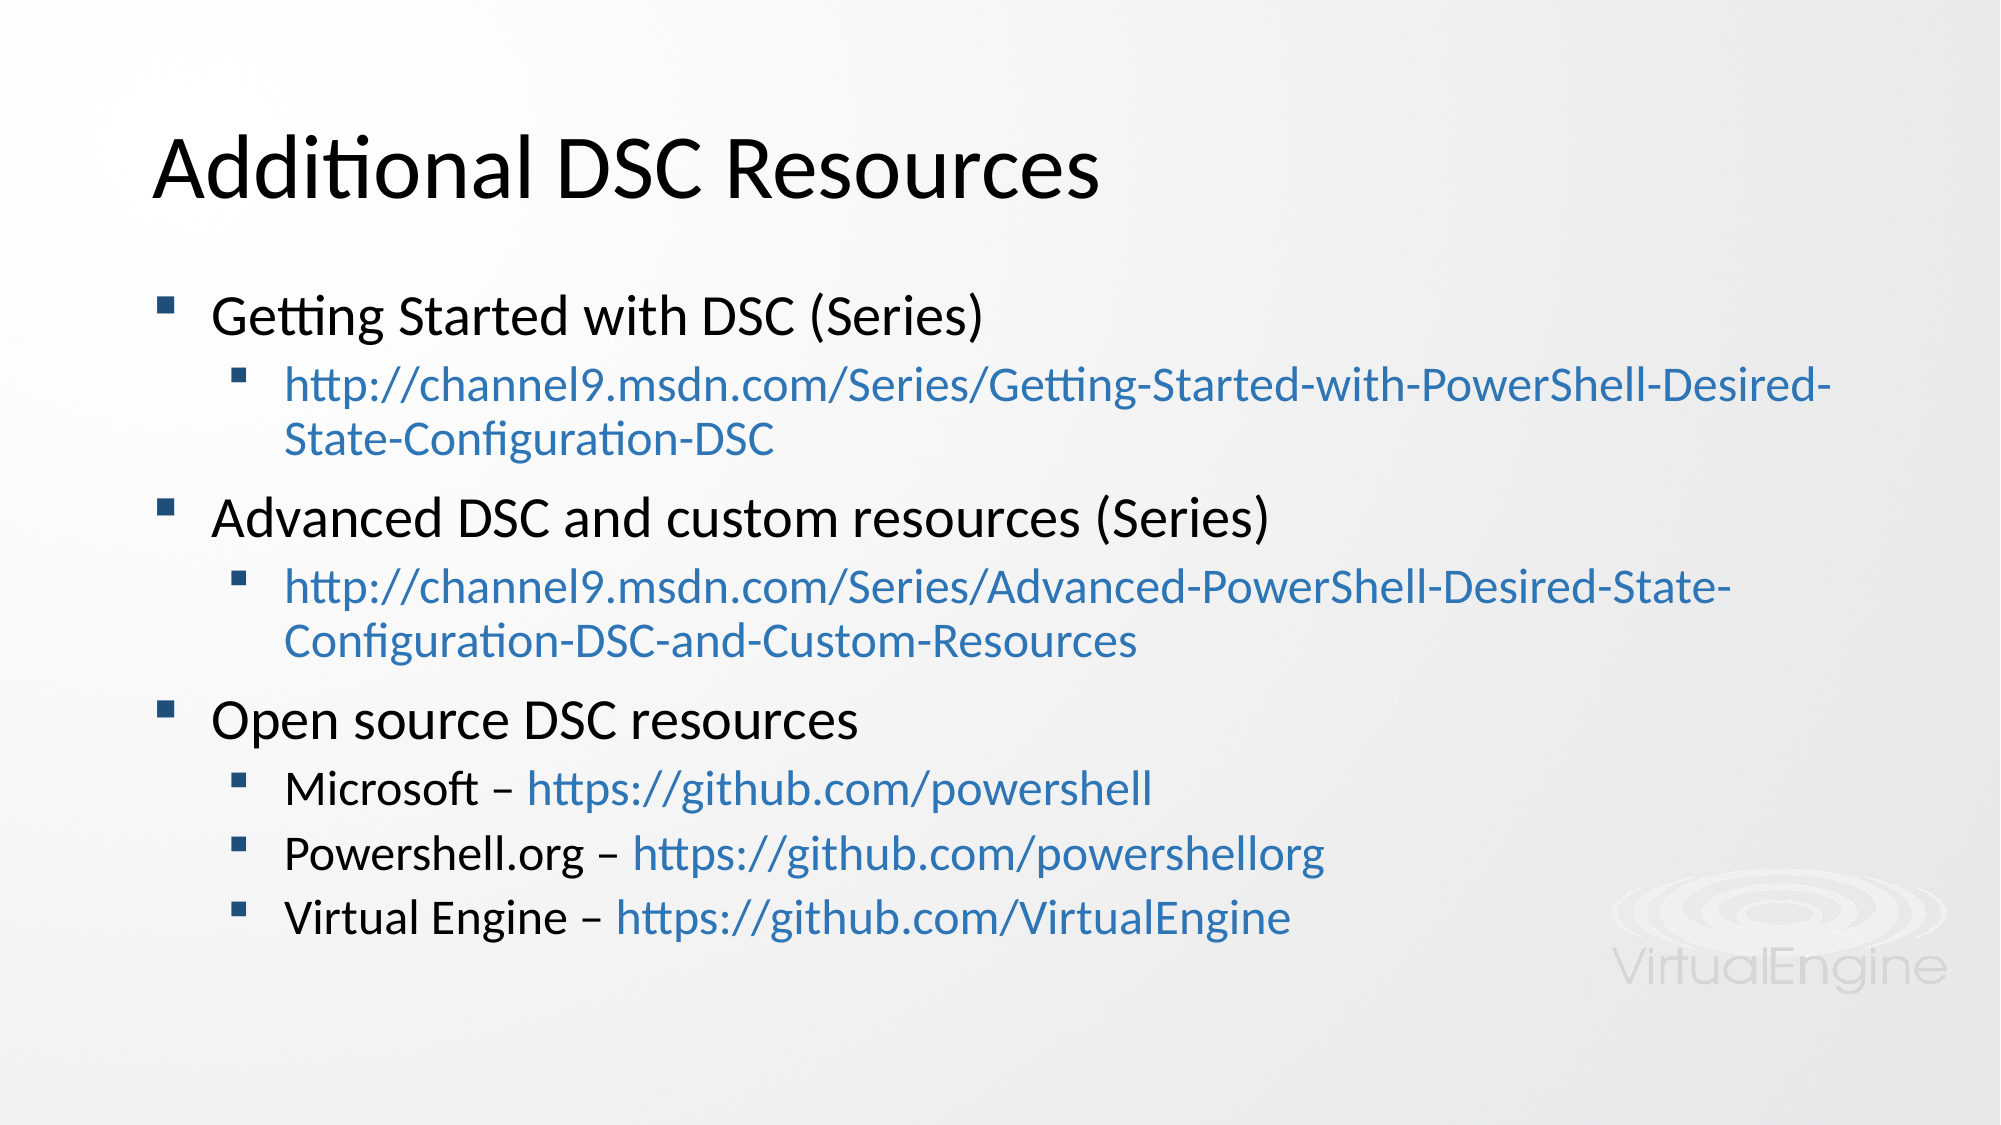

# Additional DSC Resources
Getting Started with DSC (Series)
http://channel9.msdn.com/Series/Getting-Started-with-PowerShell-Desired-State-Configuration-DSC
Advanced DSC and custom resources (Series)
http://channel9.msdn.com/Series/Advanced-PowerShell-Desired-State-Configuration-DSC-and-Custom-Resources
Open source DSC resources
Microsoft – https://github.com/powershell
Powershell.org – https://github.com/powershellorg
Virtual Engine – https://github.com/VirtualEngine